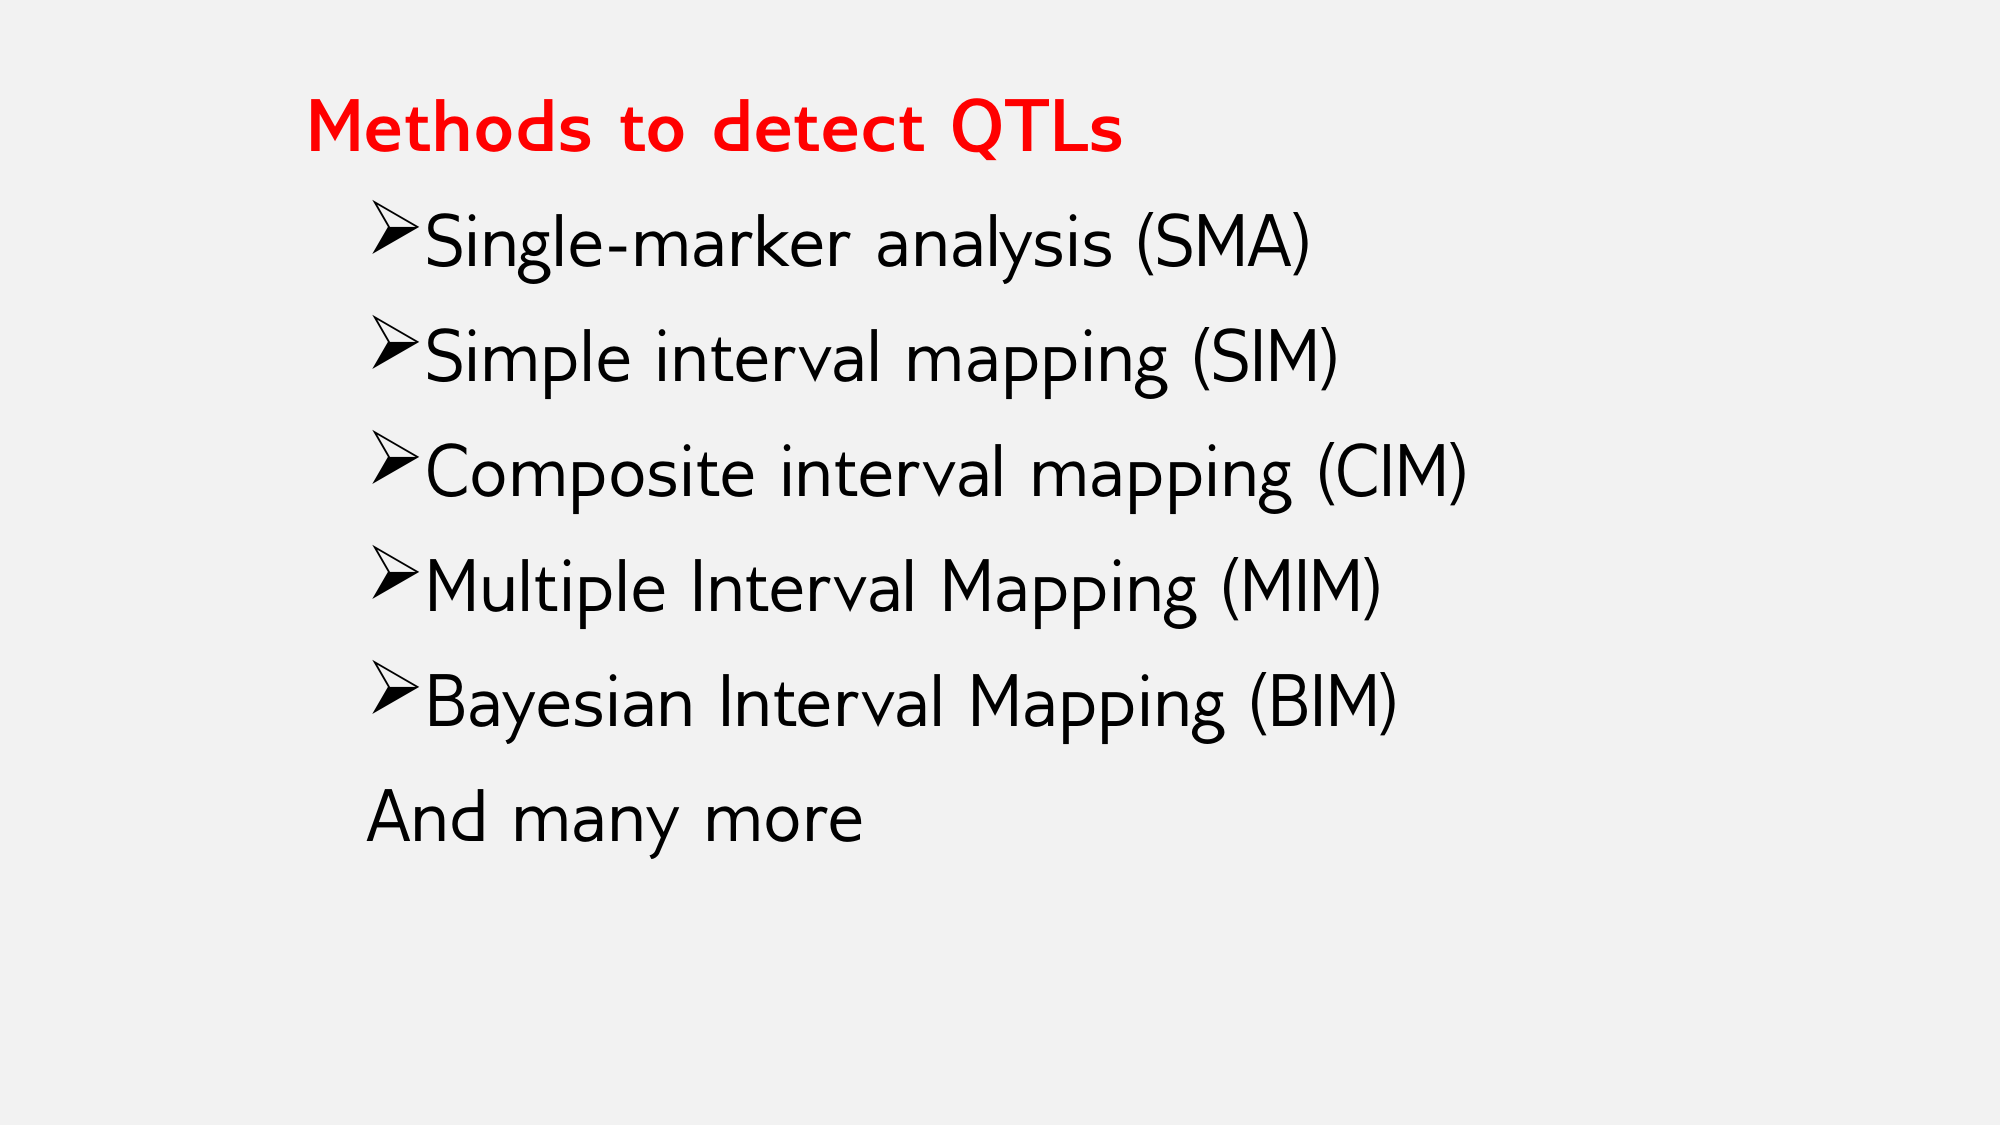

Methods to detect QTLs
Single-marker analysis (SMA)
Simple interval mapping (SIM)
Composite interval mapping (CIM)
Multiple Interval Mapping (MIM)
Bayesian Interval Mapping (BIM)
And many more